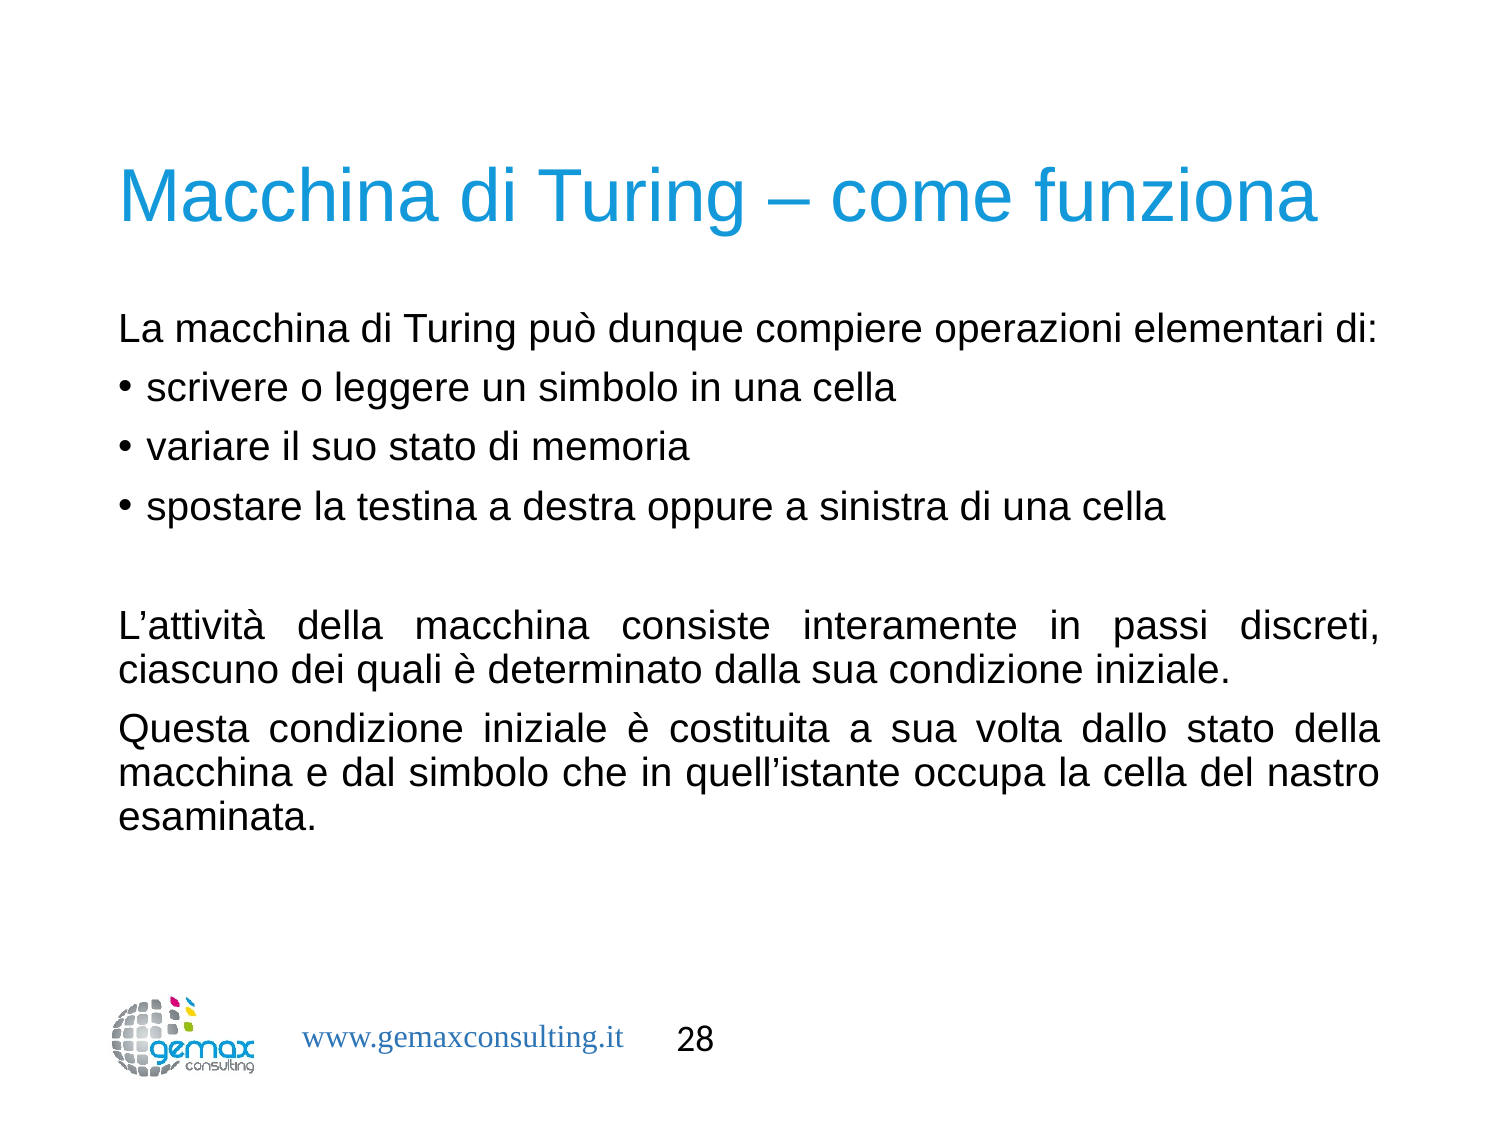

# Macchina di Turing – come funziona
La macchina di Turing può dunque compiere operazioni elementari di:
scrivere o leggere un simbolo in una cella
variare il suo stato di memoria
spostare la testina a destra oppure a sinistra di una cella

L’attività della macchina consiste interamente in passi discreti, ciascuno dei quali è determinato dalla sua condizione iniziale.
Questa condizione iniziale è costituita a sua volta dallo stato della macchina e dal simbolo che in quell’istante occupa la cella del nastro esaminata.
28